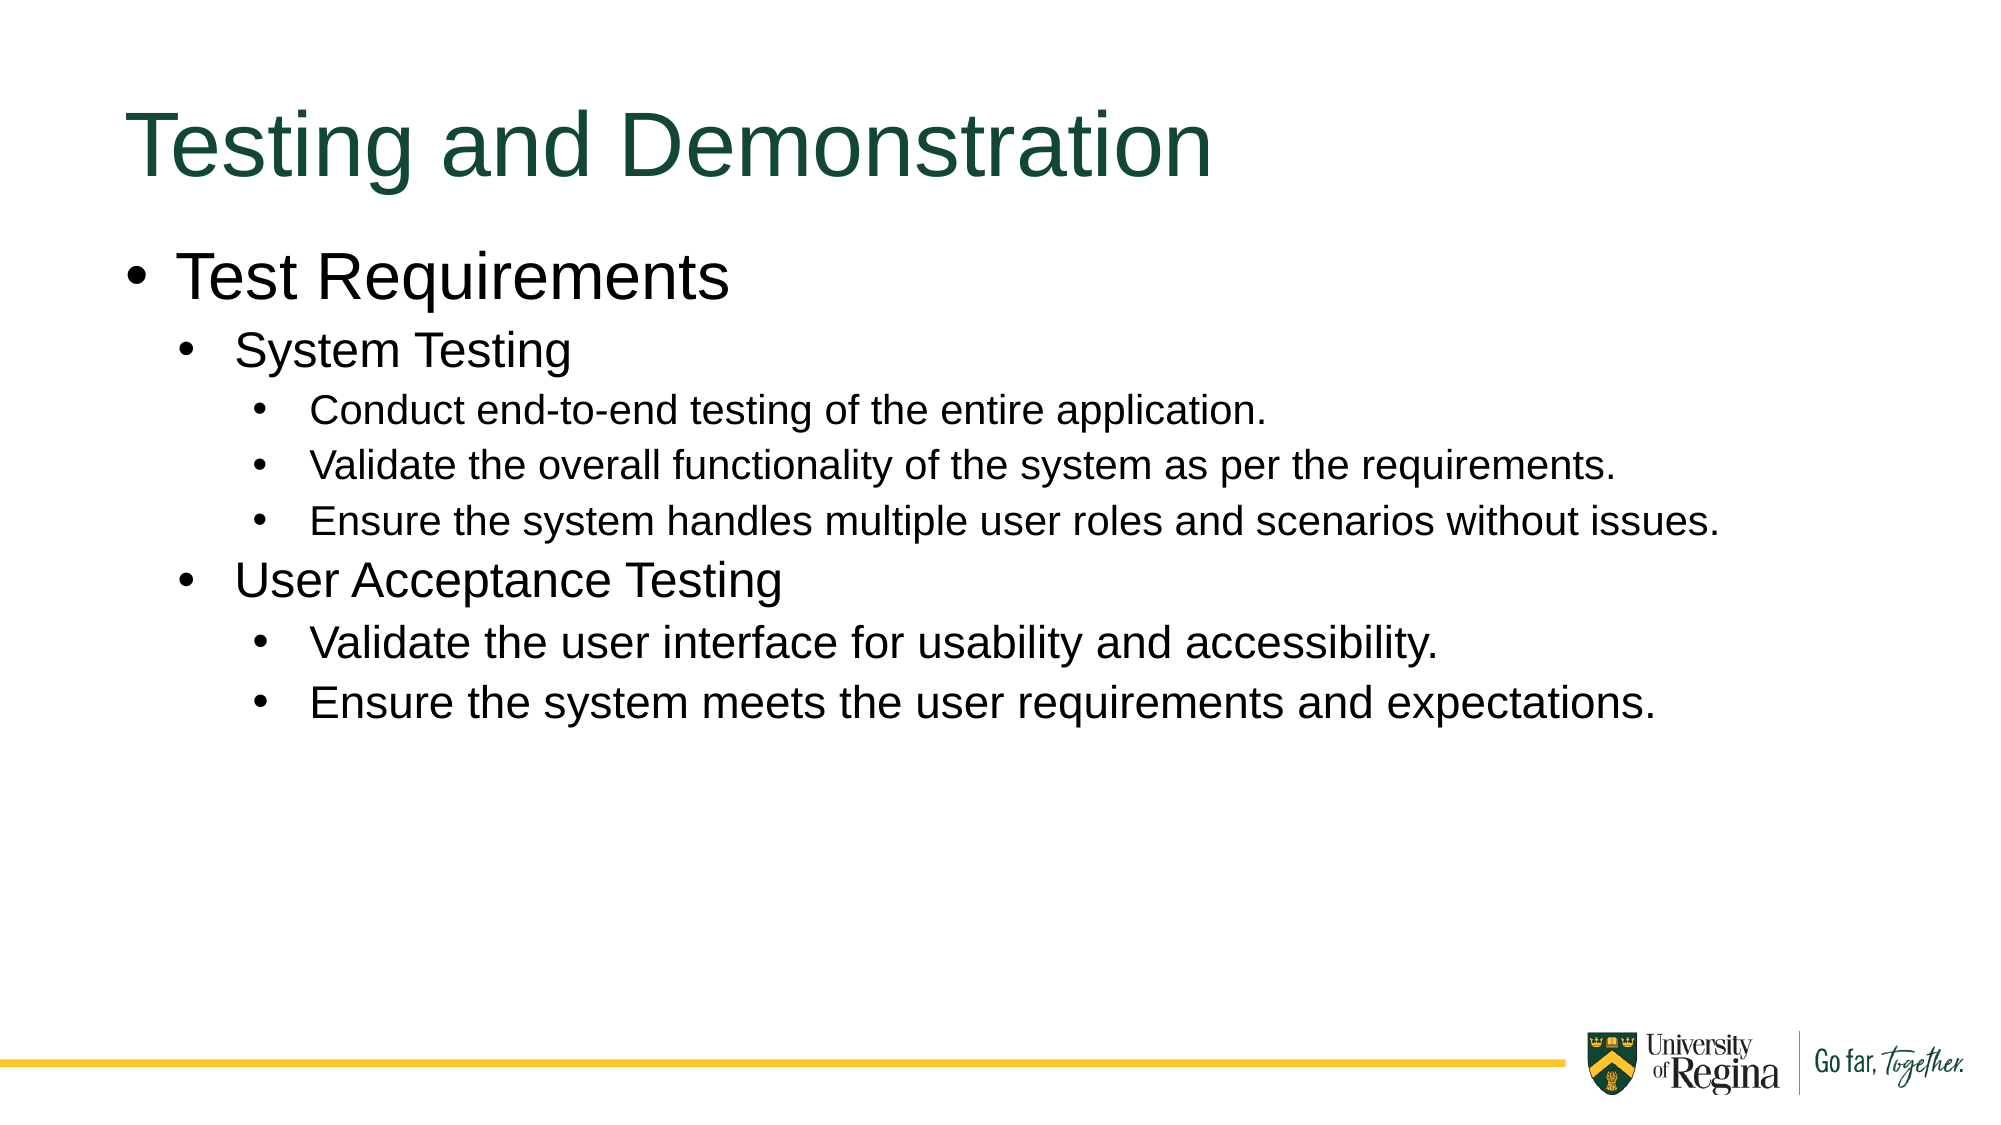

Testing and Demonstration
Test Requirements
System Testing
Conduct end-to-end testing of the entire application.
Validate the overall functionality of the system as per the requirements.
Ensure the system handles multiple user roles and scenarios without issues.
User Acceptance Testing
Validate the user interface for usability and accessibility.
Ensure the system meets the user requirements and expectations.